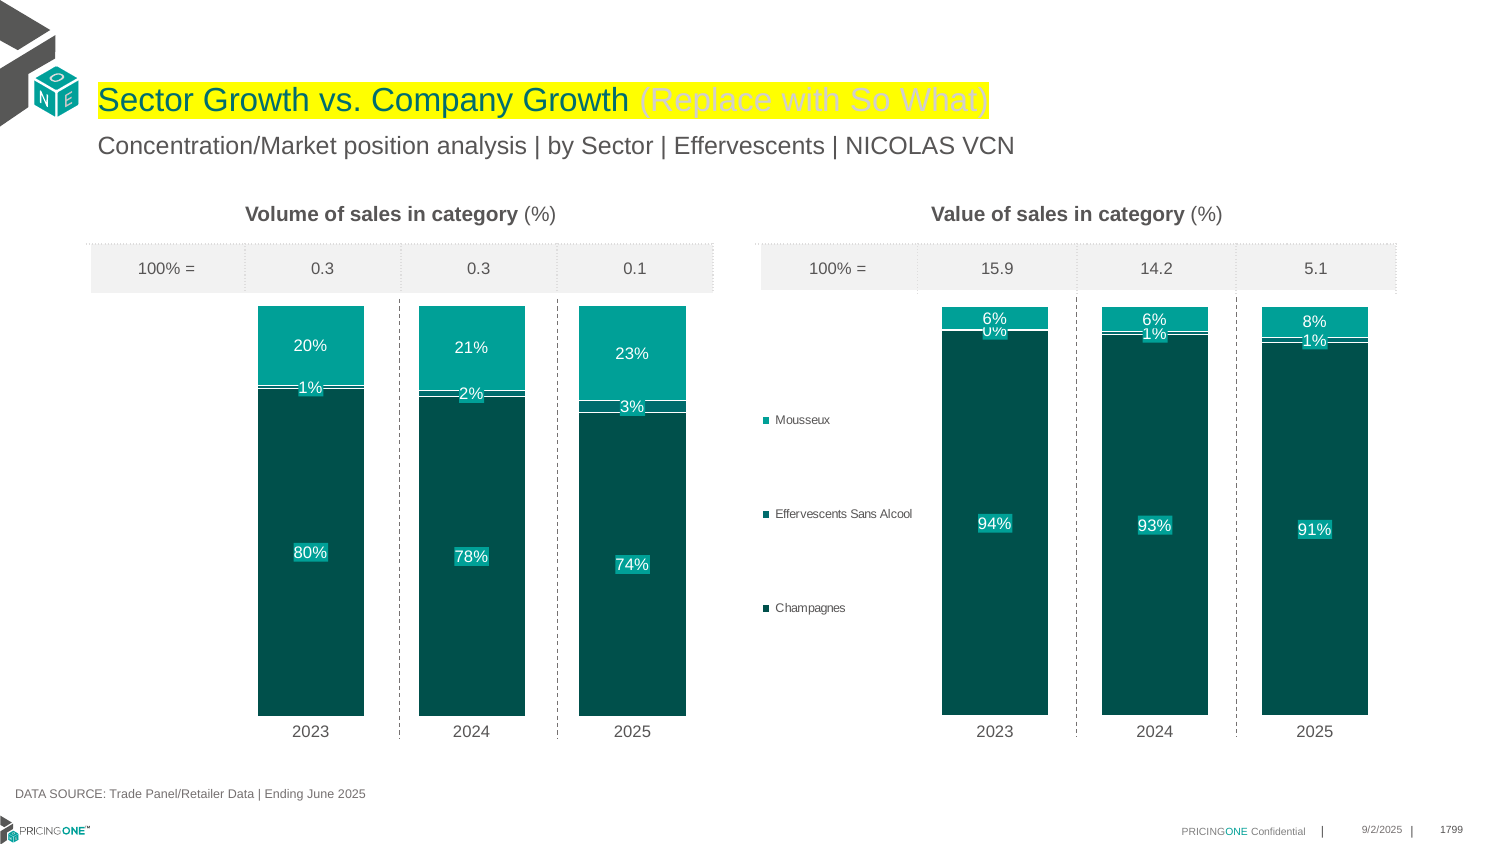

# Sector Growth vs. Company Growth (Replace with So What)
Concentration/Market position analysis | by Sector | Effervescents | NICOLAS VCN
| Volume of sales in category (%) |  |  |  |
| --- | --- | --- | --- |
| 100% = | 0.3 | 0.3 | 0.1 |
| Value of sales in category (%) |  |  |  |
| --- | --- | --- | --- |
| 100% = | 15.9 | 14.2 | 5.1 |

### Chart

| Category | Champagnes | Effervescents Sans Alcool | Mousseux |
|---|---|---|---|
| 2023 | 0.7984999466805692 | 0.005758498524829082 | 0.1957415547946017 |
| 2024 | 0.777669778154129 | 0.015769409454396883 | 0.2065608123914741 |
| 2025 | 0.7393660468833713 | 0.028781717417462254 | 0.2318522356991665 |

### Chart

| Category | Champagnes | Effervescents Sans Alcool | Mousseux |
|---|---|---|---|
| 2023 | 0.9398098724074083 | 0.002033144307271617 | 0.05815698328532004 |
| 2024 | 0.9305735024327989 | 0.006808166411492778 | 0.0626183311557083 |
| 2025 | 0.9098521524512346 | 0.0142057891439186 | 0.07594205840484672 |
DATA SOURCE: Trade Panel/Retailer Data | Ending June 2025

9/2/2025
1799